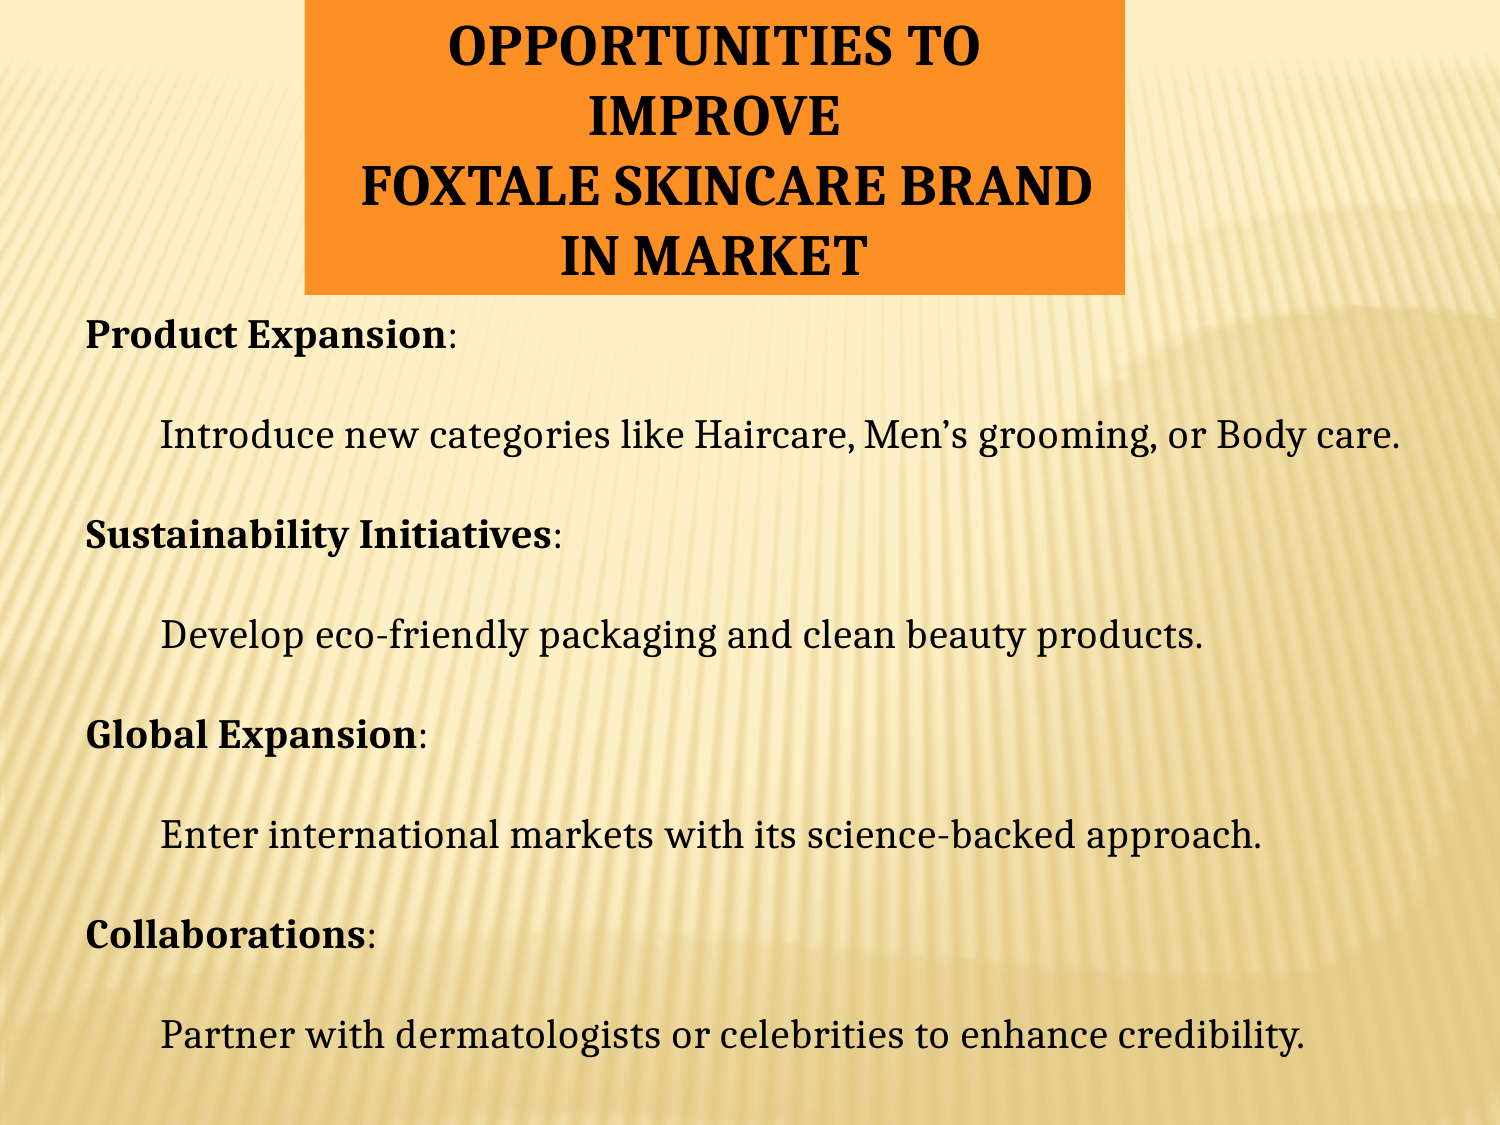

OPPORTUNITIES TO IMPROVE
  FOXTALE SKINCARE BRAND IN MARKET

Product Expansion:

Introduce new categories like Haircare, Men’s grooming, or Body care.

Sustainability Initiatives:

Develop eco-friendly packaging and clean beauty products.

Global Expansion:

Enter international markets with its science-backed approach.

Collaborations:

Partner with dermatologists or celebrities to enhance credibility.